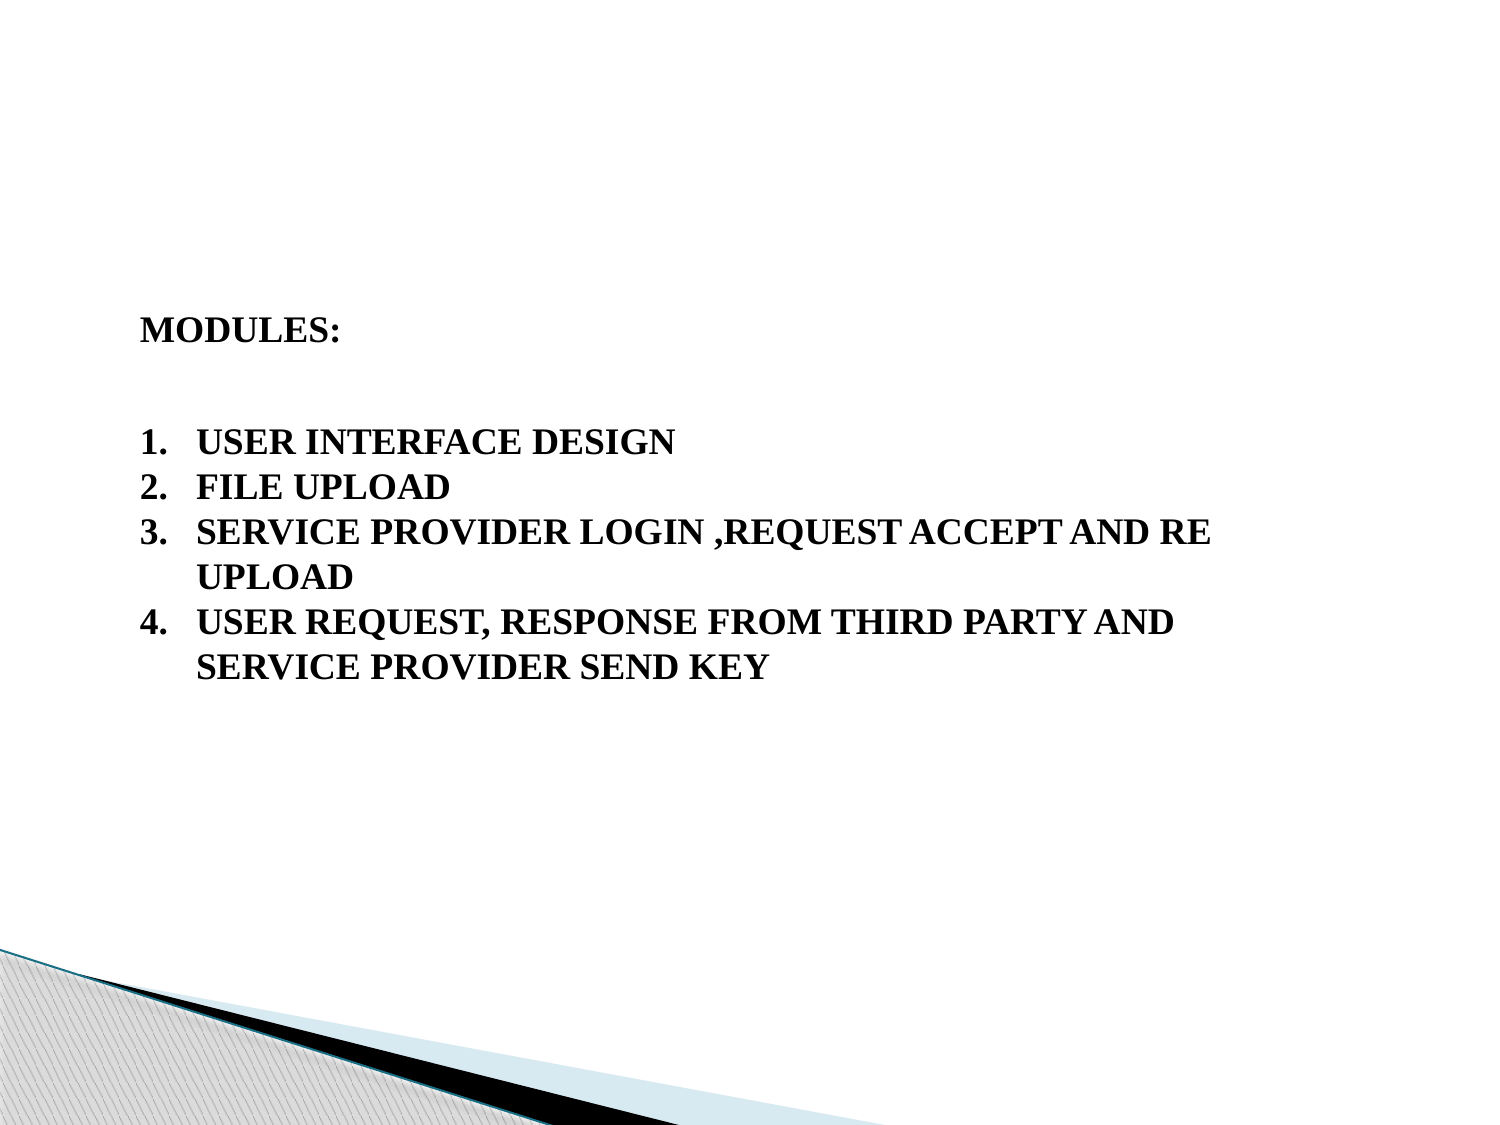

MODULES:

USER INTERFACE DESIGN
FILE UPLOAD
SERVICE PROVIDER LOGIN ,REQUEST ACCEPT AND RE UPLOAD
USER REQUEST, RESPONSE FROM THIRD PARTY AND SERVICE PROVIDER SEND KEY